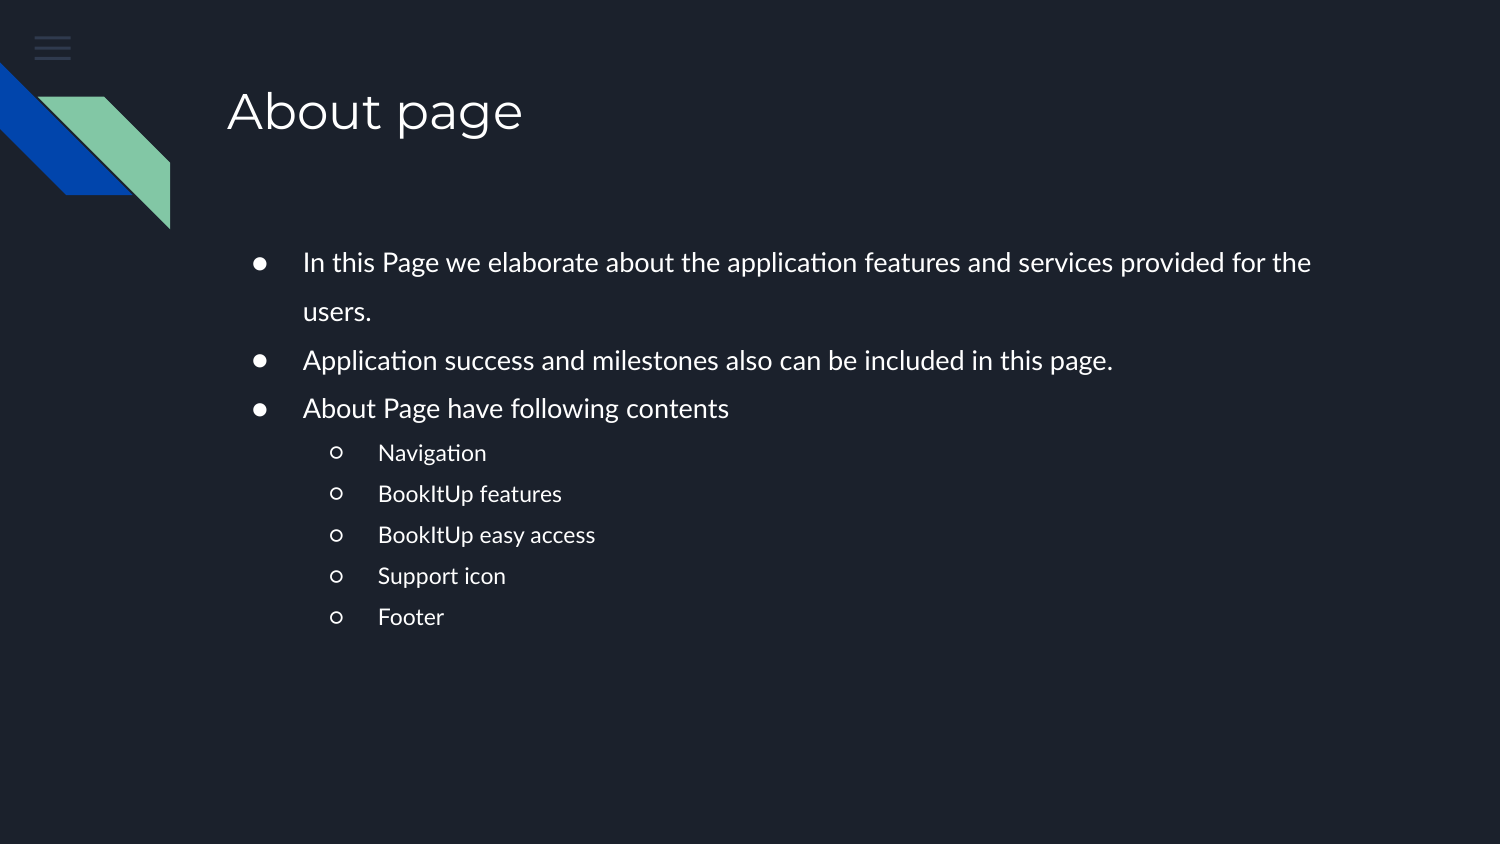

# About page
In this Page we elaborate about the application features and services provided for the users.
Application success and milestones also can be included in this page.
About Page have following contents
Navigation
BookItUp features
BookItUp easy access
Support icon
Footer